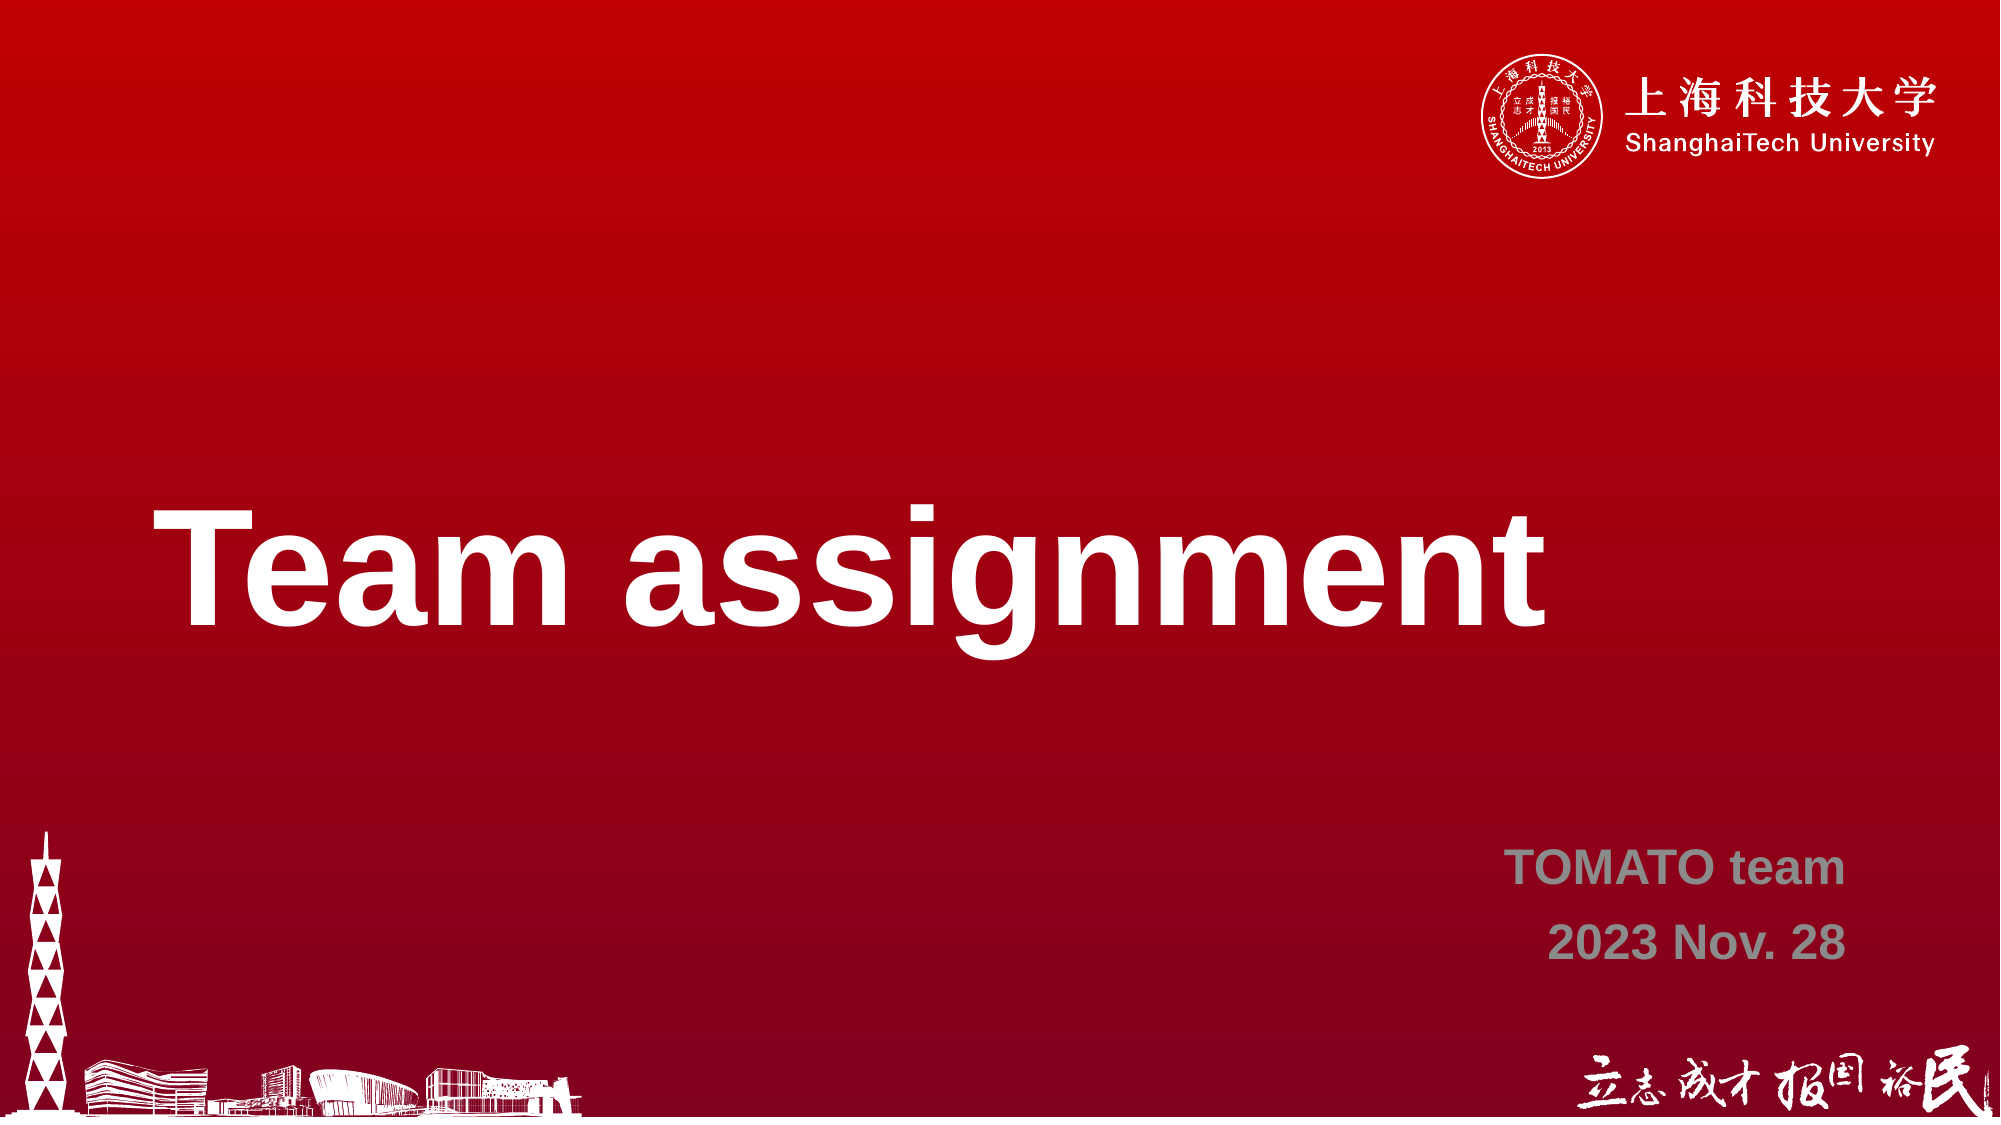

# Team assignment

TOMATO team
2023 Nov. 28